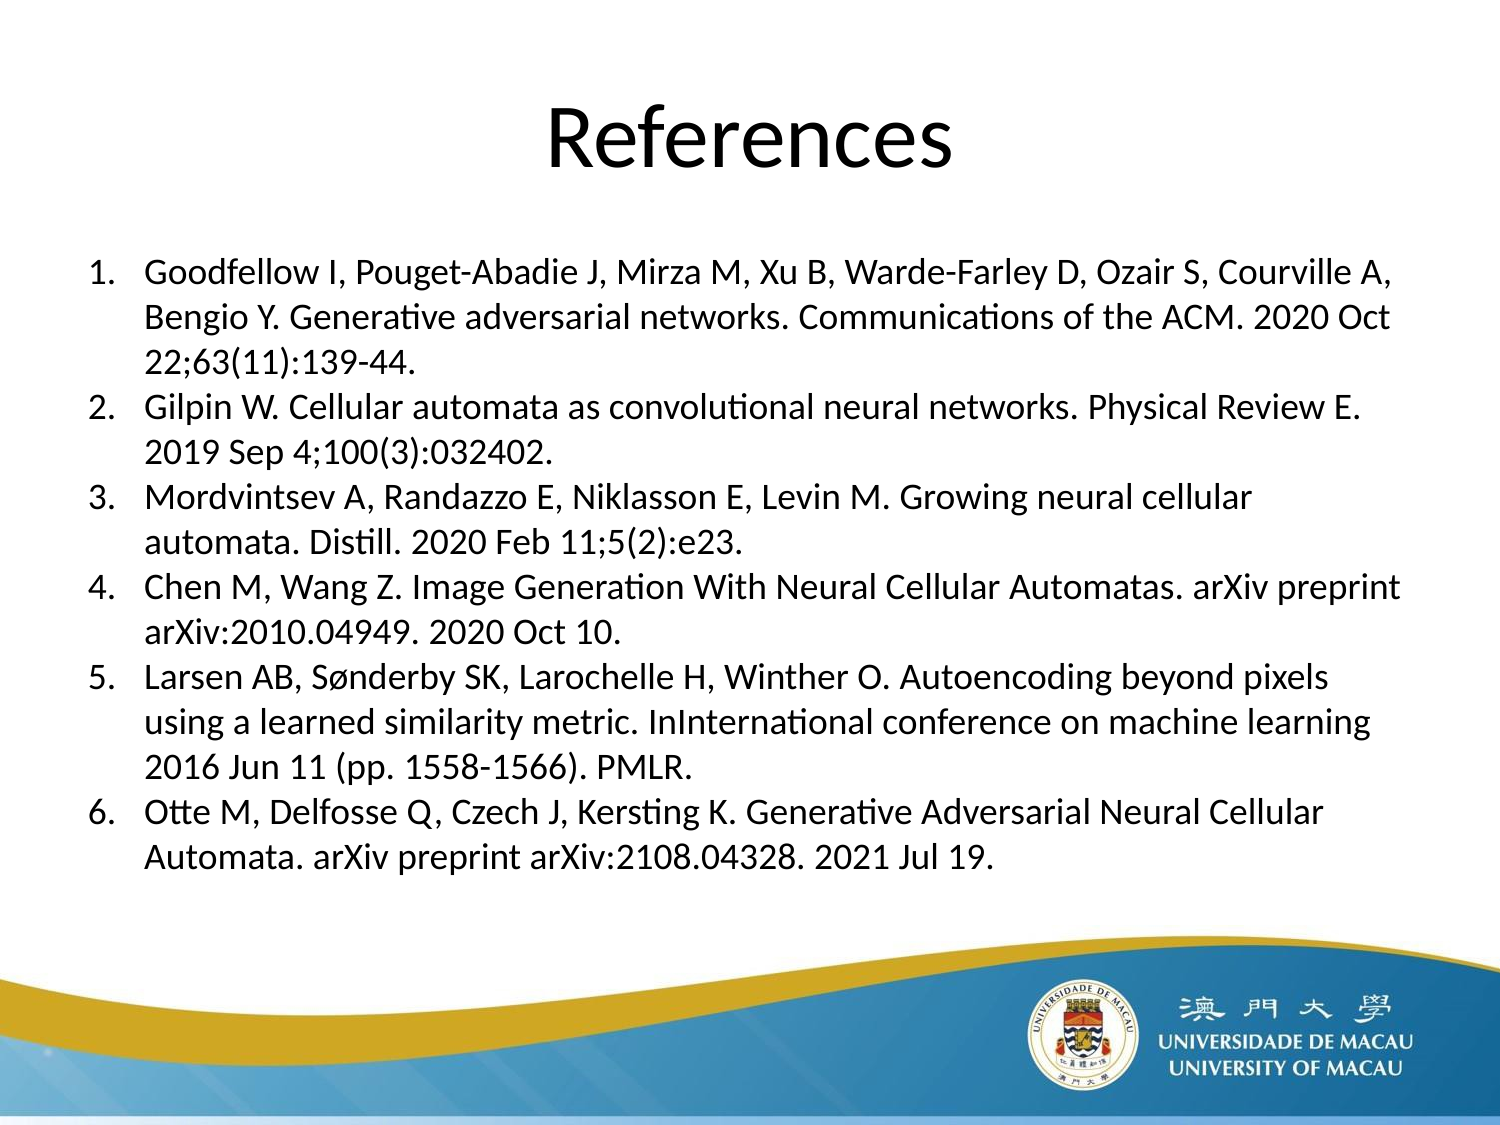

# References
Goodfellow I, Pouget-Abadie J, Mirza M, Xu B, Warde-Farley D, Ozair S, Courville A, Bengio Y. Generative adversarial networks. Communications of the ACM. 2020 Oct 22;63(11):139-44.
Gilpin W. Cellular automata as convolutional neural networks. Physical Review E. 2019 Sep 4;100(3):032402.
Mordvintsev A, Randazzo E, Niklasson E, Levin M. Growing neural cellular automata. Distill. 2020 Feb 11;5(2):e23.
Chen M, Wang Z. Image Generation With Neural Cellular Automatas. arXiv preprint arXiv:2010.04949. 2020 Oct 10.
Larsen AB, Sønderby SK, Larochelle H, Winther O. Autoencoding beyond pixels using a learned similarity metric. InInternational conference on machine learning 2016 Jun 11 (pp. 1558-1566). PMLR.
Otte M, Delfosse Q, Czech J, Kersting K. Generative Adversarial Neural Cellular Automata. arXiv preprint arXiv:2108.04328. 2021 Jul 19.